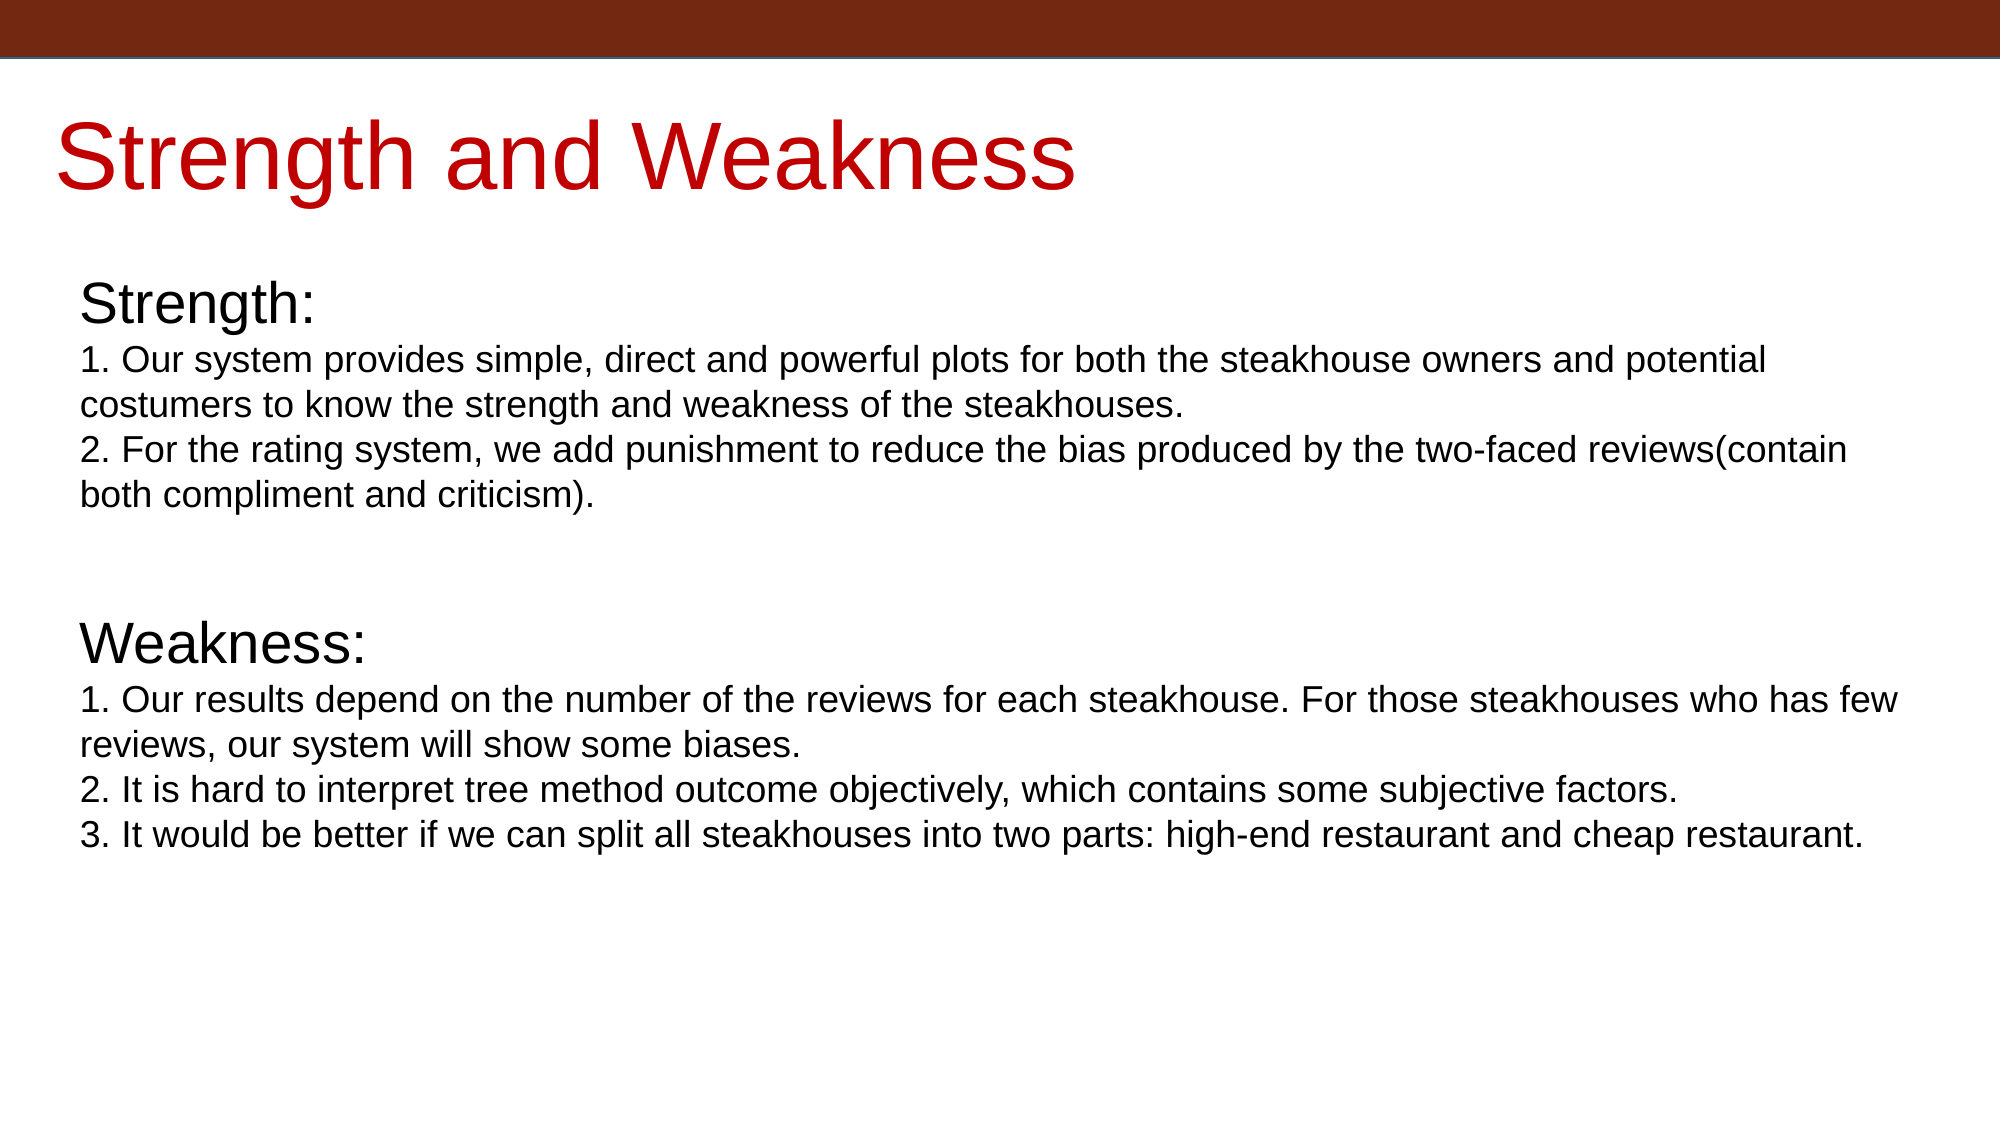

Strength and Weakness
Strength:
1. Our system provides simple, direct and powerful plots for both the steakhouse owners and potential costumers to know the strength and weakness of the steakhouses.
2. For the rating system, we add punishment to reduce the bias produced by the two-faced reviews(contain both compliment and criticism).

Weakness:
1. Our results depend on the number of the reviews for each steakhouse. For those steakhouses who has few reviews, our system will show some biases.
2. It is hard to interpret tree method outcome objectively, which contains some subjective factors.
3. It would be better if we can split all steakhouses into two parts: high-end restaurant and cheap restaurant.